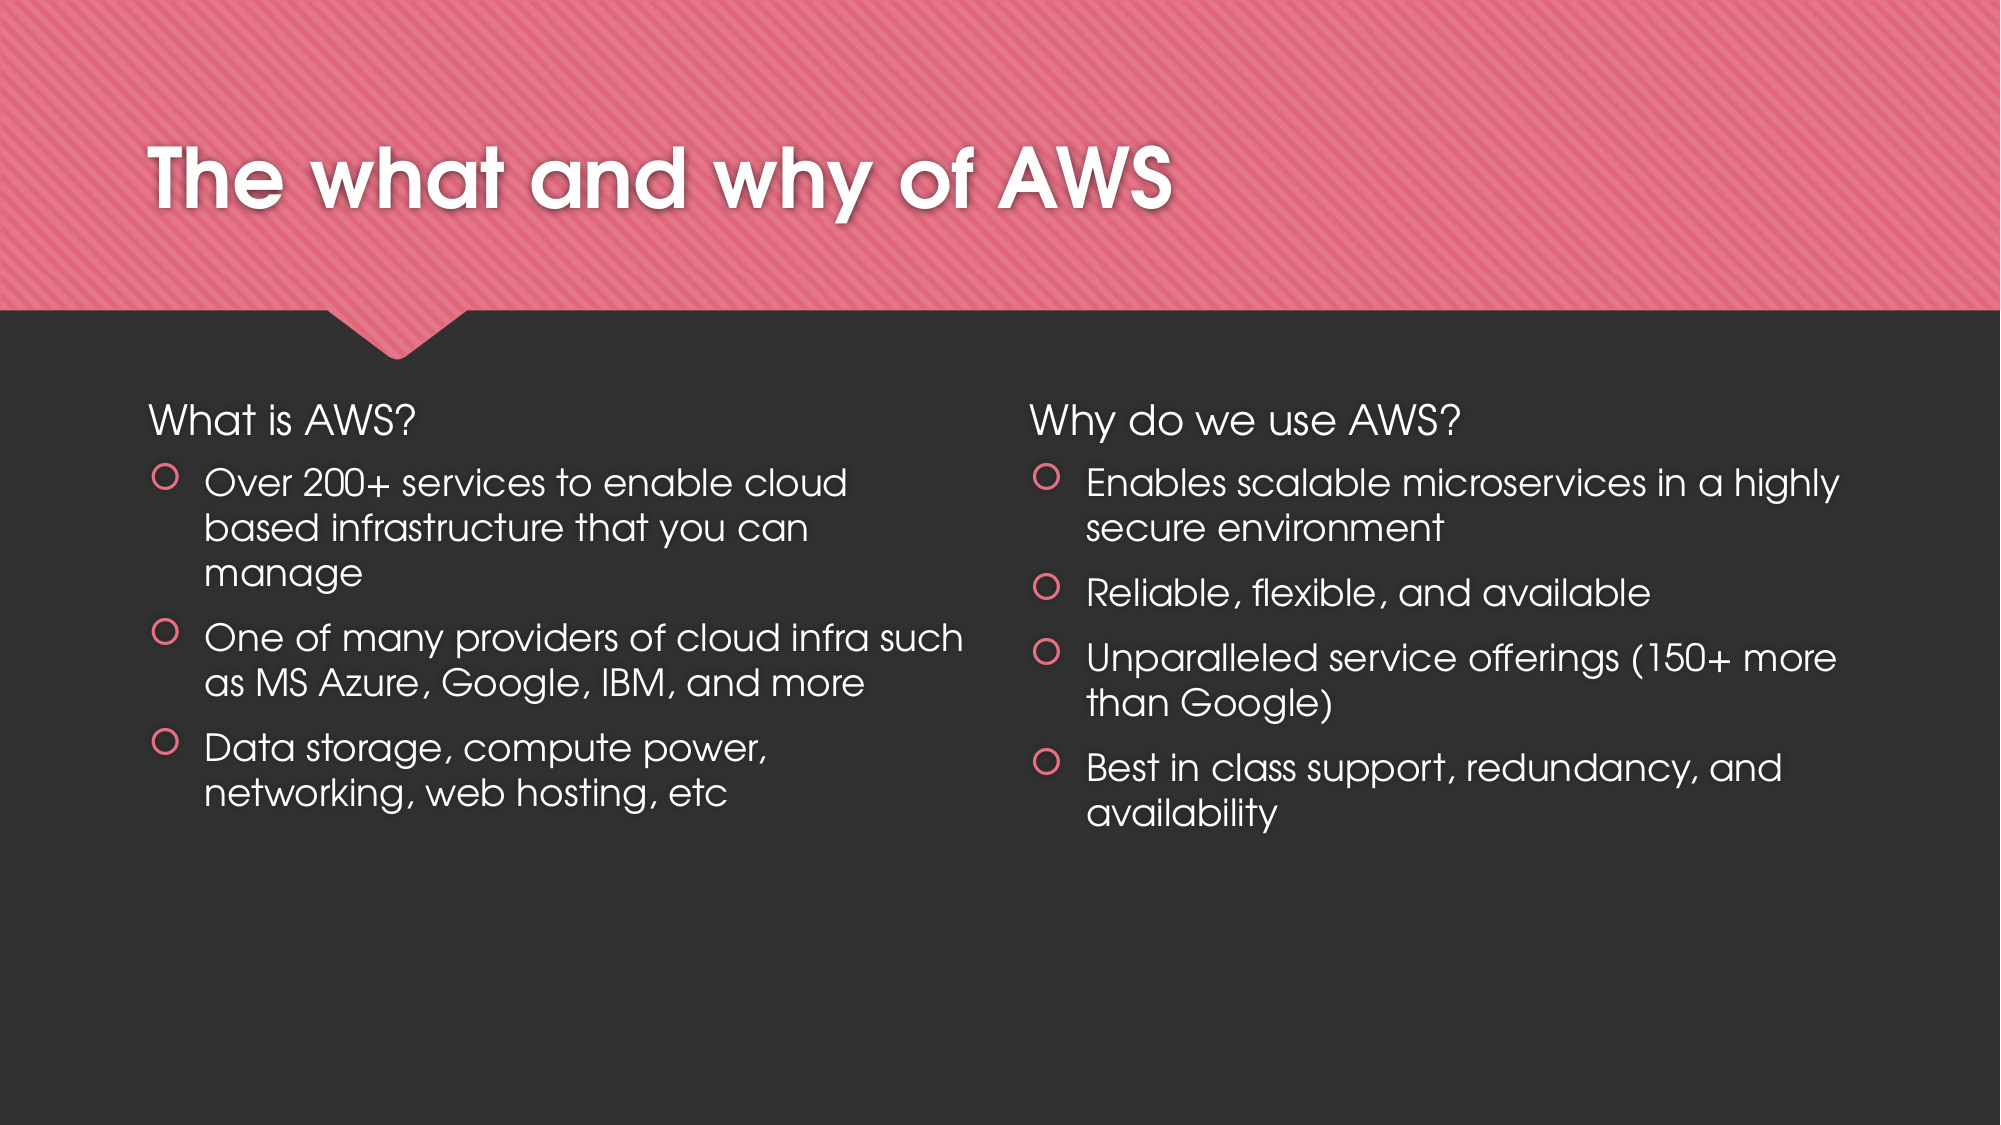

# The what and why of AWS
What is AWS?
Why do we use AWS?
Over 200+ services to enable cloud based infrastructure that you can manage
One of many providers of cloud infra such as MS Azure, Google, IBM, and more
Data storage, compute power, networking, web hosting, etc
Enables scalable microservices in a highly secure environment
Reliable, flexible, and available
Unparalleled service offerings (150+ more than Google)
Best in class support, redundancy, and availability